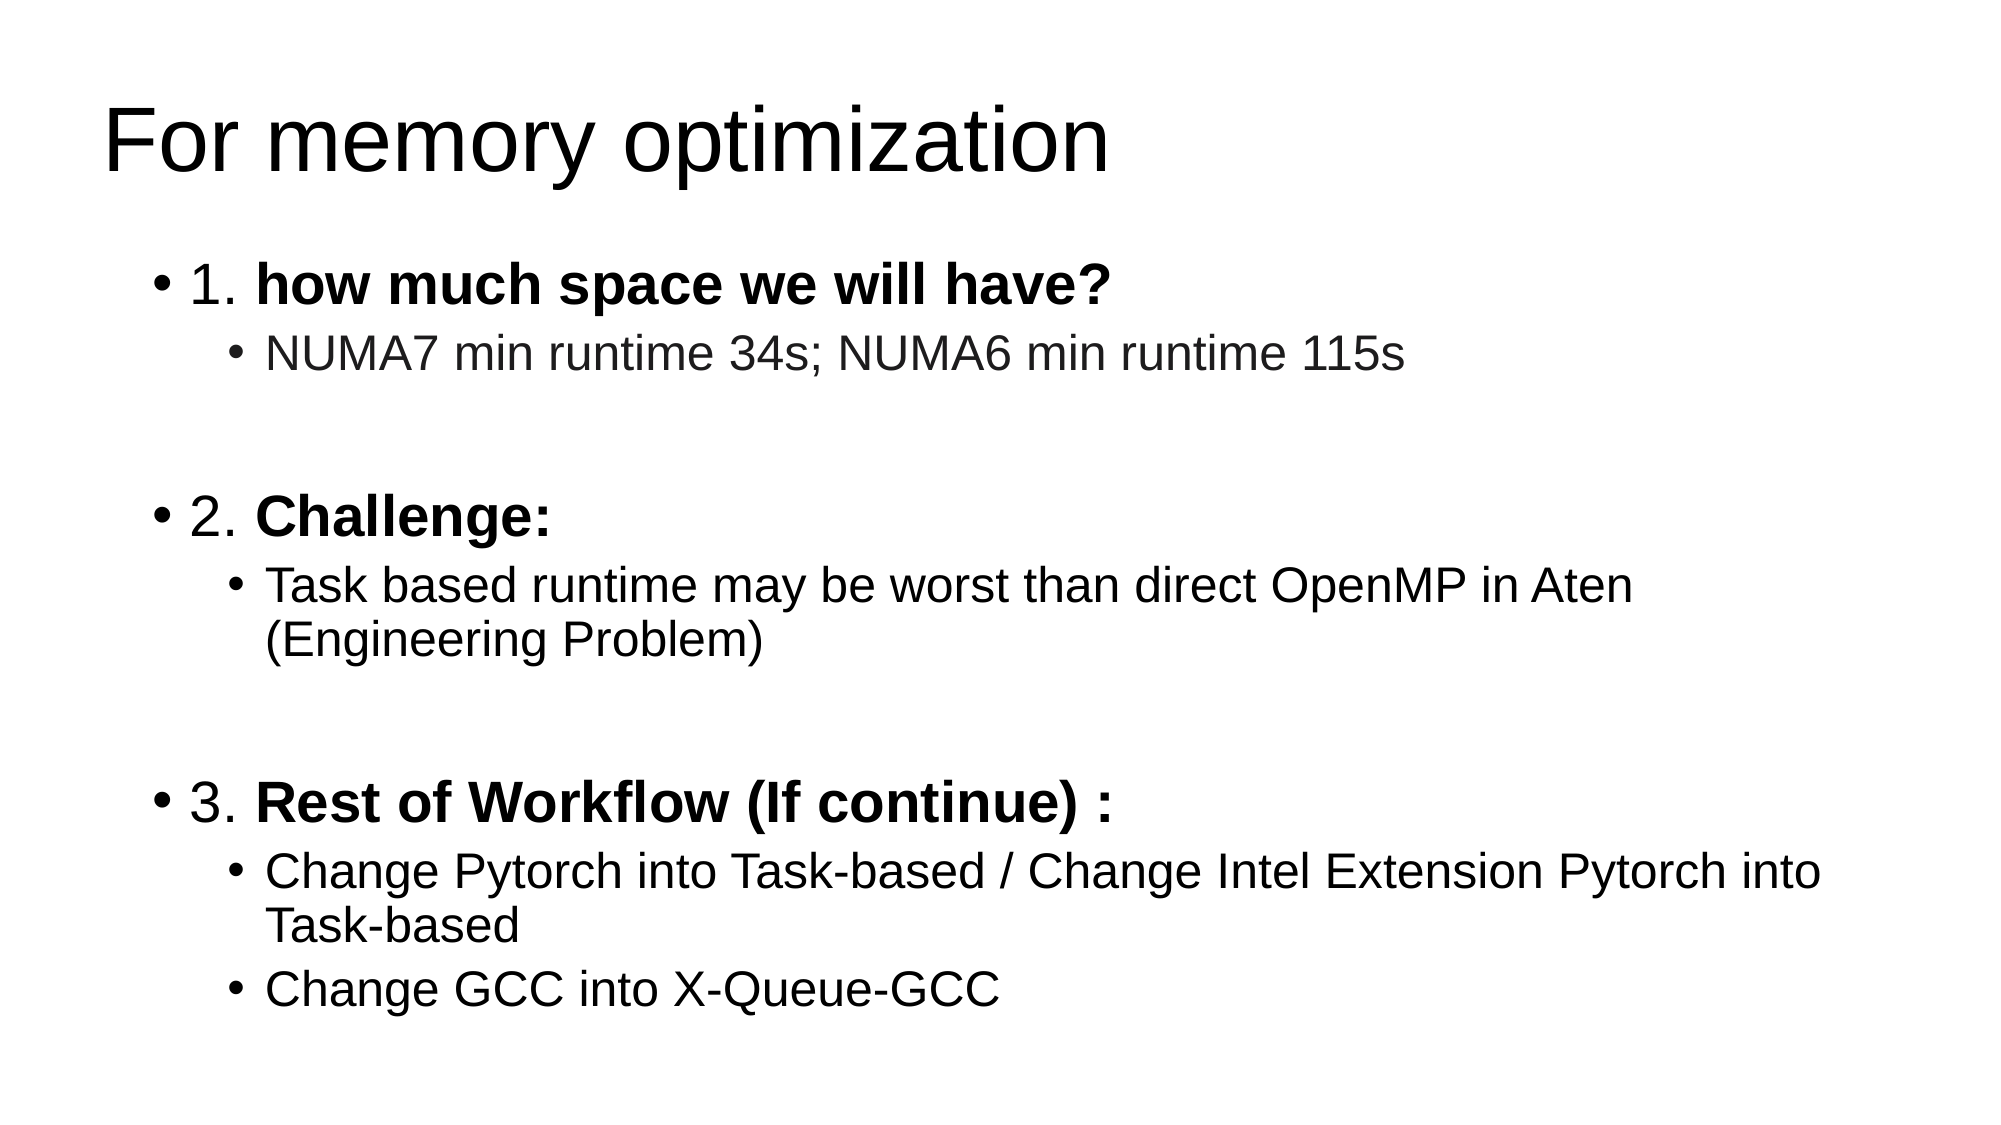

# For memory optimization
1. how much space we will have?
NUMA7 min runtime 34s; NUMA6 min runtime 115s

2. Challenge:
Task based runtime may be worst than direct OpenMP in Aten (Engineering Problem)

3. Rest of Workflow (If continue) :
Change Pytorch into Task-based / Change Intel Extension Pytorch into Task-based
Change GCC into X-Queue-GCC